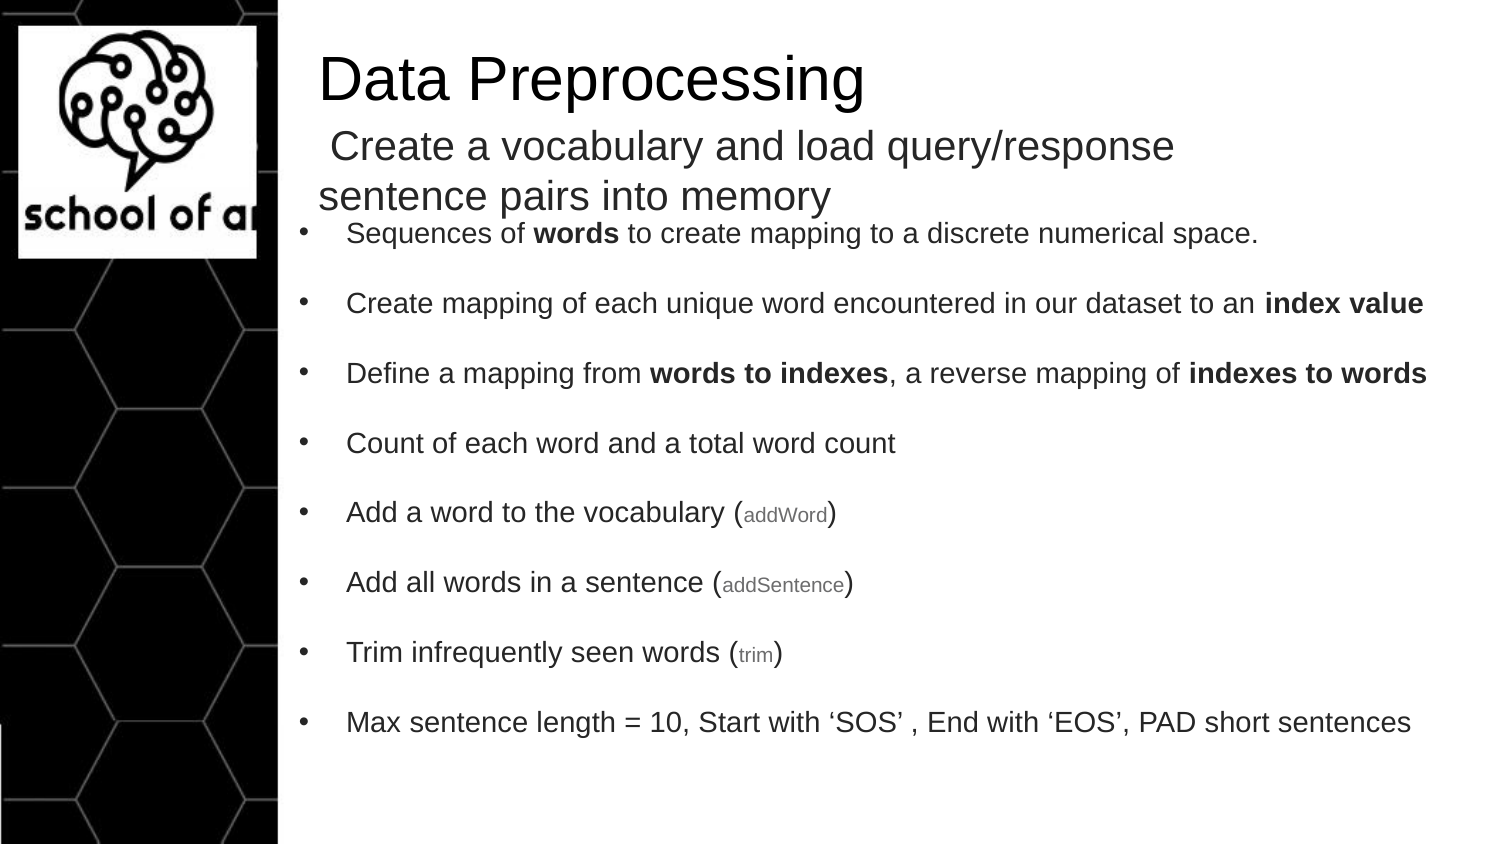

Data Preprocessing
 Create a vocabulary and load query/response sentence pairs into memory
Sequences of words to create mapping to a discrete numerical space.

Create mapping of each unique word encountered in our dataset to an index value

Define a mapping from words to indexes, a reverse mapping of indexes to words

Count of each word and a total word count

Add a word to the vocabulary (addWord)

Add all words in a sentence (addSentence)

Trim infrequently seen words (trim)

Max sentence length = 10, Start with ‘SOS’ , End with ‘EOS’, PAD short sentences